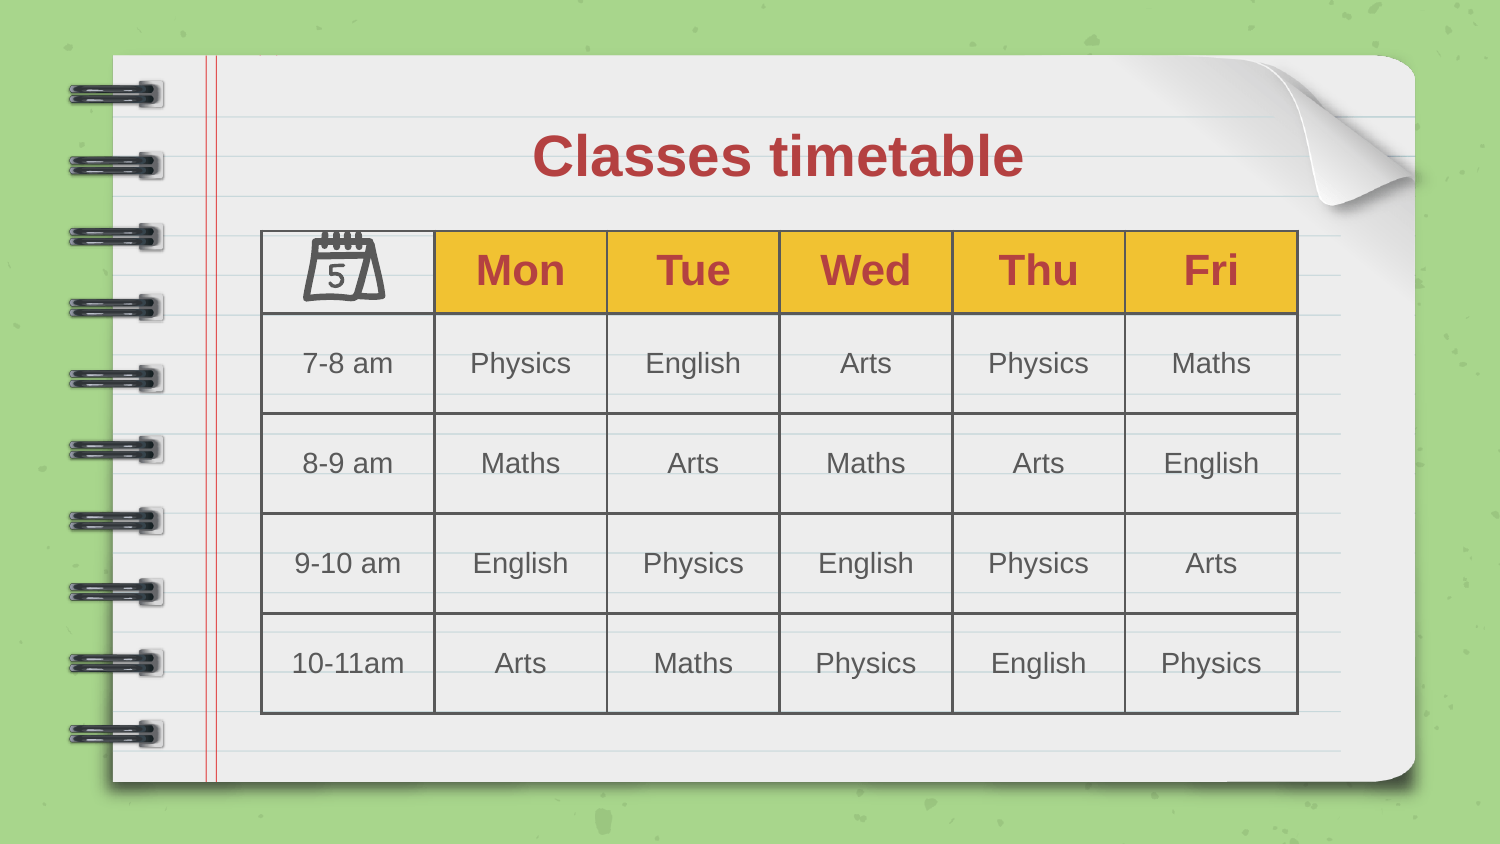

# Classes timetable
|  | Mon | Tue | Wed | Thu | Fri |
| --- | --- | --- | --- | --- | --- |
| 7-8 am | Physics | English | Arts | Physics | Maths |
| 8-9 am | Maths | Arts | Maths | Arts | English |
| 9-10 am | English | Physics | English | Physics | Arts |
| 10-11am | Arts | Maths | Physics | English | Physics |